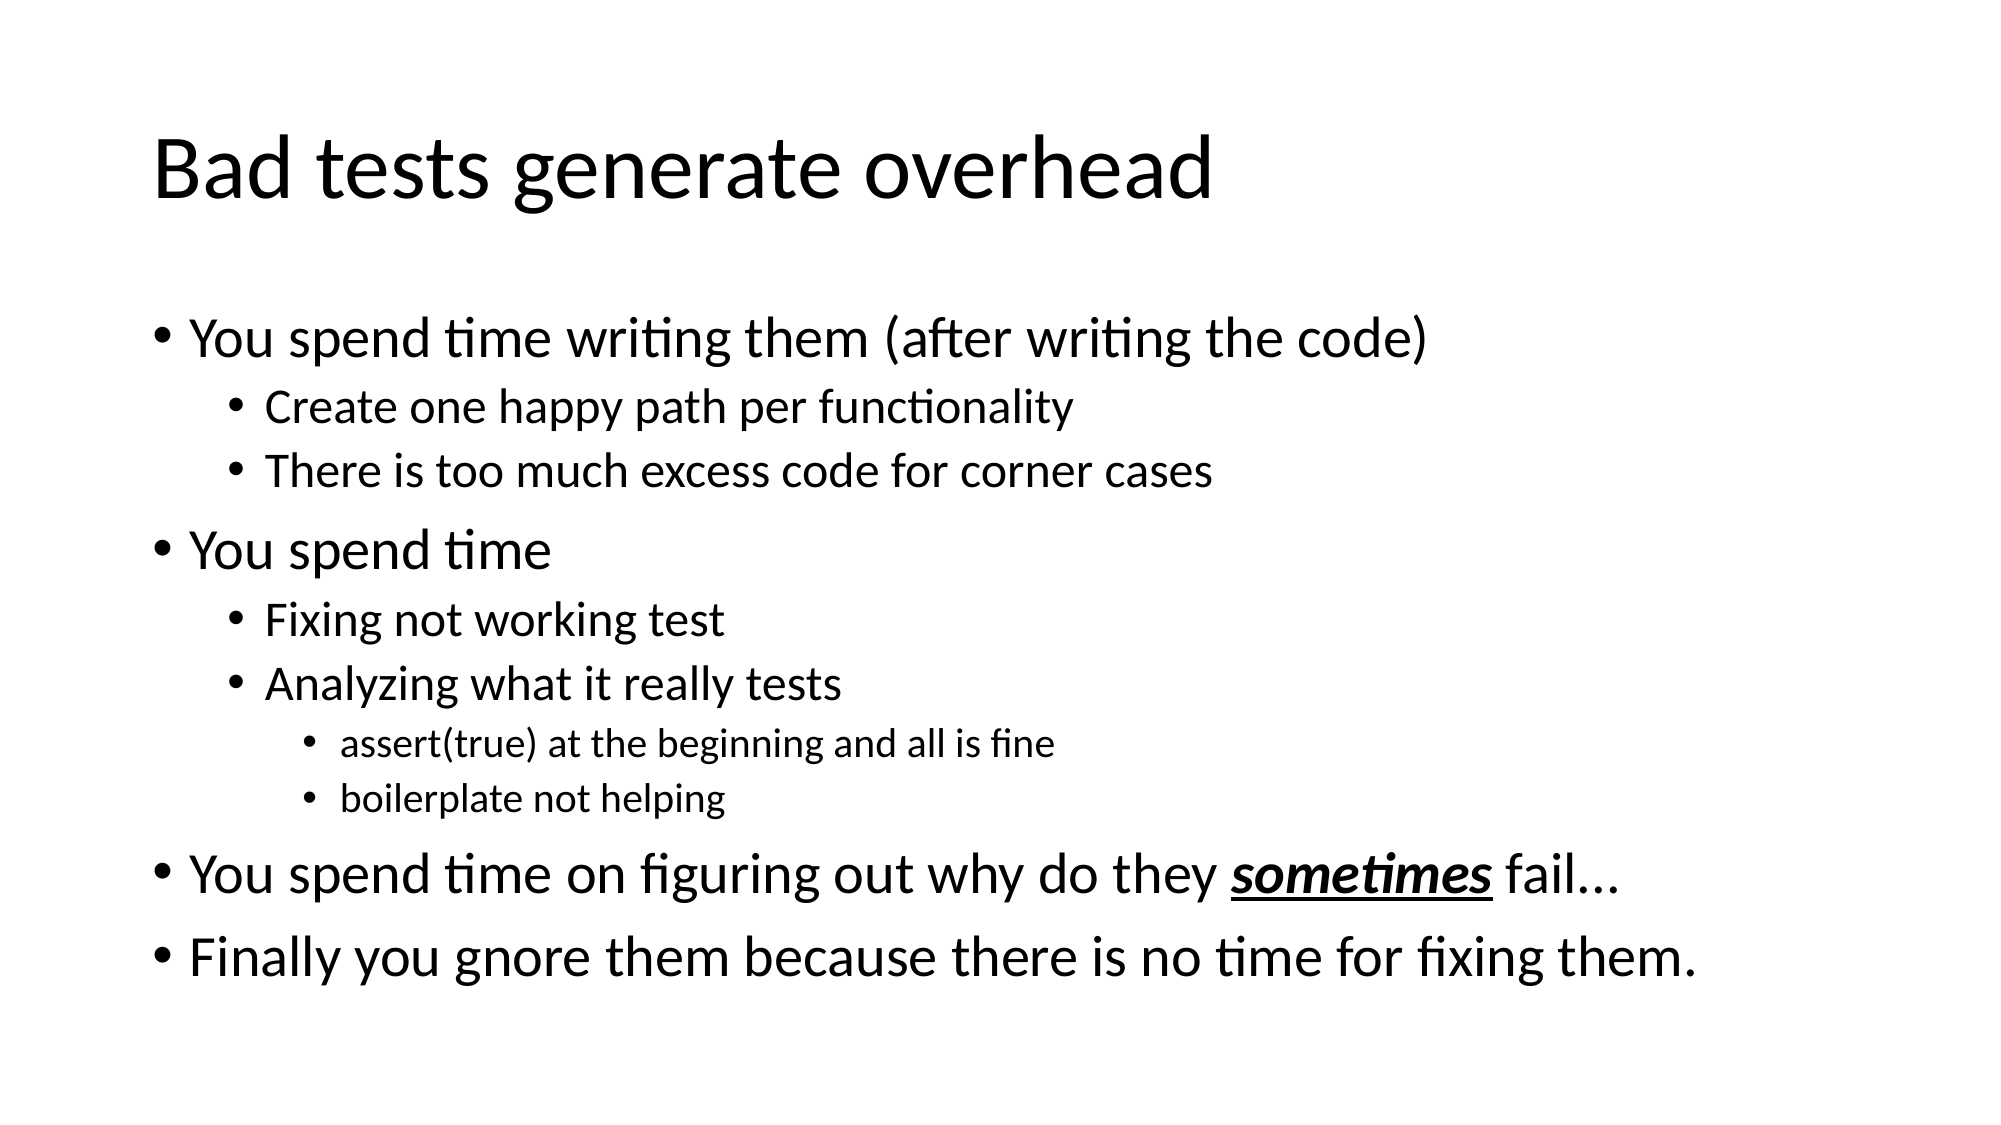

# Bad tests generate overhead
You spend time writing them (after writing the code)
Create one happy path per functionality
There is too much excess code for corner cases
You spend time
Fixing not working test
Analyzing what it really tests
assert(true) at the beginning and all is fine
boilerplate not helping
You spend time on figuring out why do they sometimes fail...
Finally you gnore them because there is no time for fixing them.